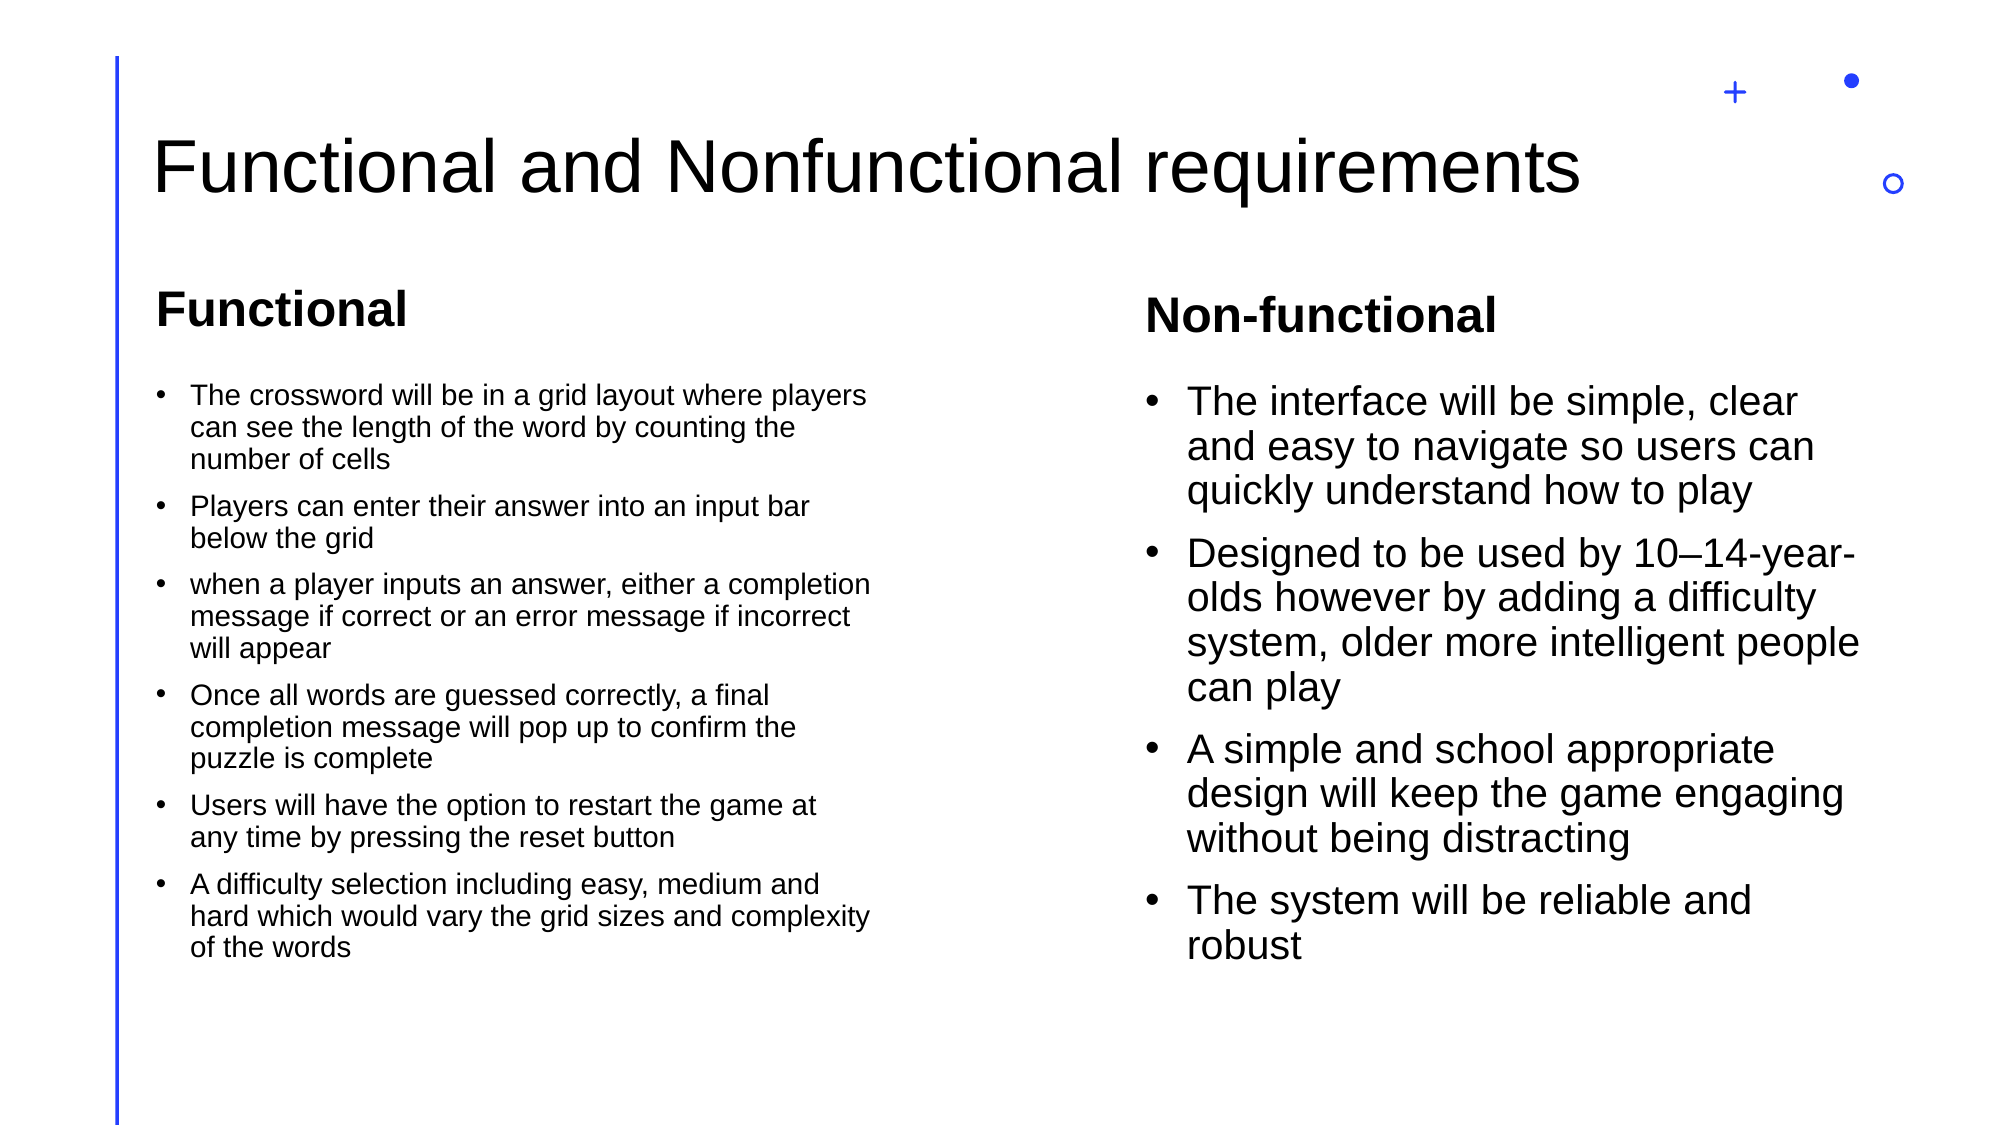

# Functional and Nonfunctional requirements
Functional
Non-functional
The crossword will be in a grid layout where players can see the length of the word by counting the number of cells
Players can enter their answer into an input bar below the grid
when a player inputs an answer, either a completion message if correct or an error message if incorrect will appear
Once all words are guessed correctly, a final completion message will pop up to confirm the puzzle is complete
Users will have the option to restart the game at any time by pressing the reset button
A difficulty selection including easy, medium and hard which would vary the grid sizes and complexity of the words
The interface will be simple, clear and easy to navigate so users can quickly understand how to play
Designed to be used by 10–14-year-olds however by adding a difficulty system, older more intelligent people can play
A simple and school appropriate design will keep the game engaging without being distracting
The system will be reliable and robust